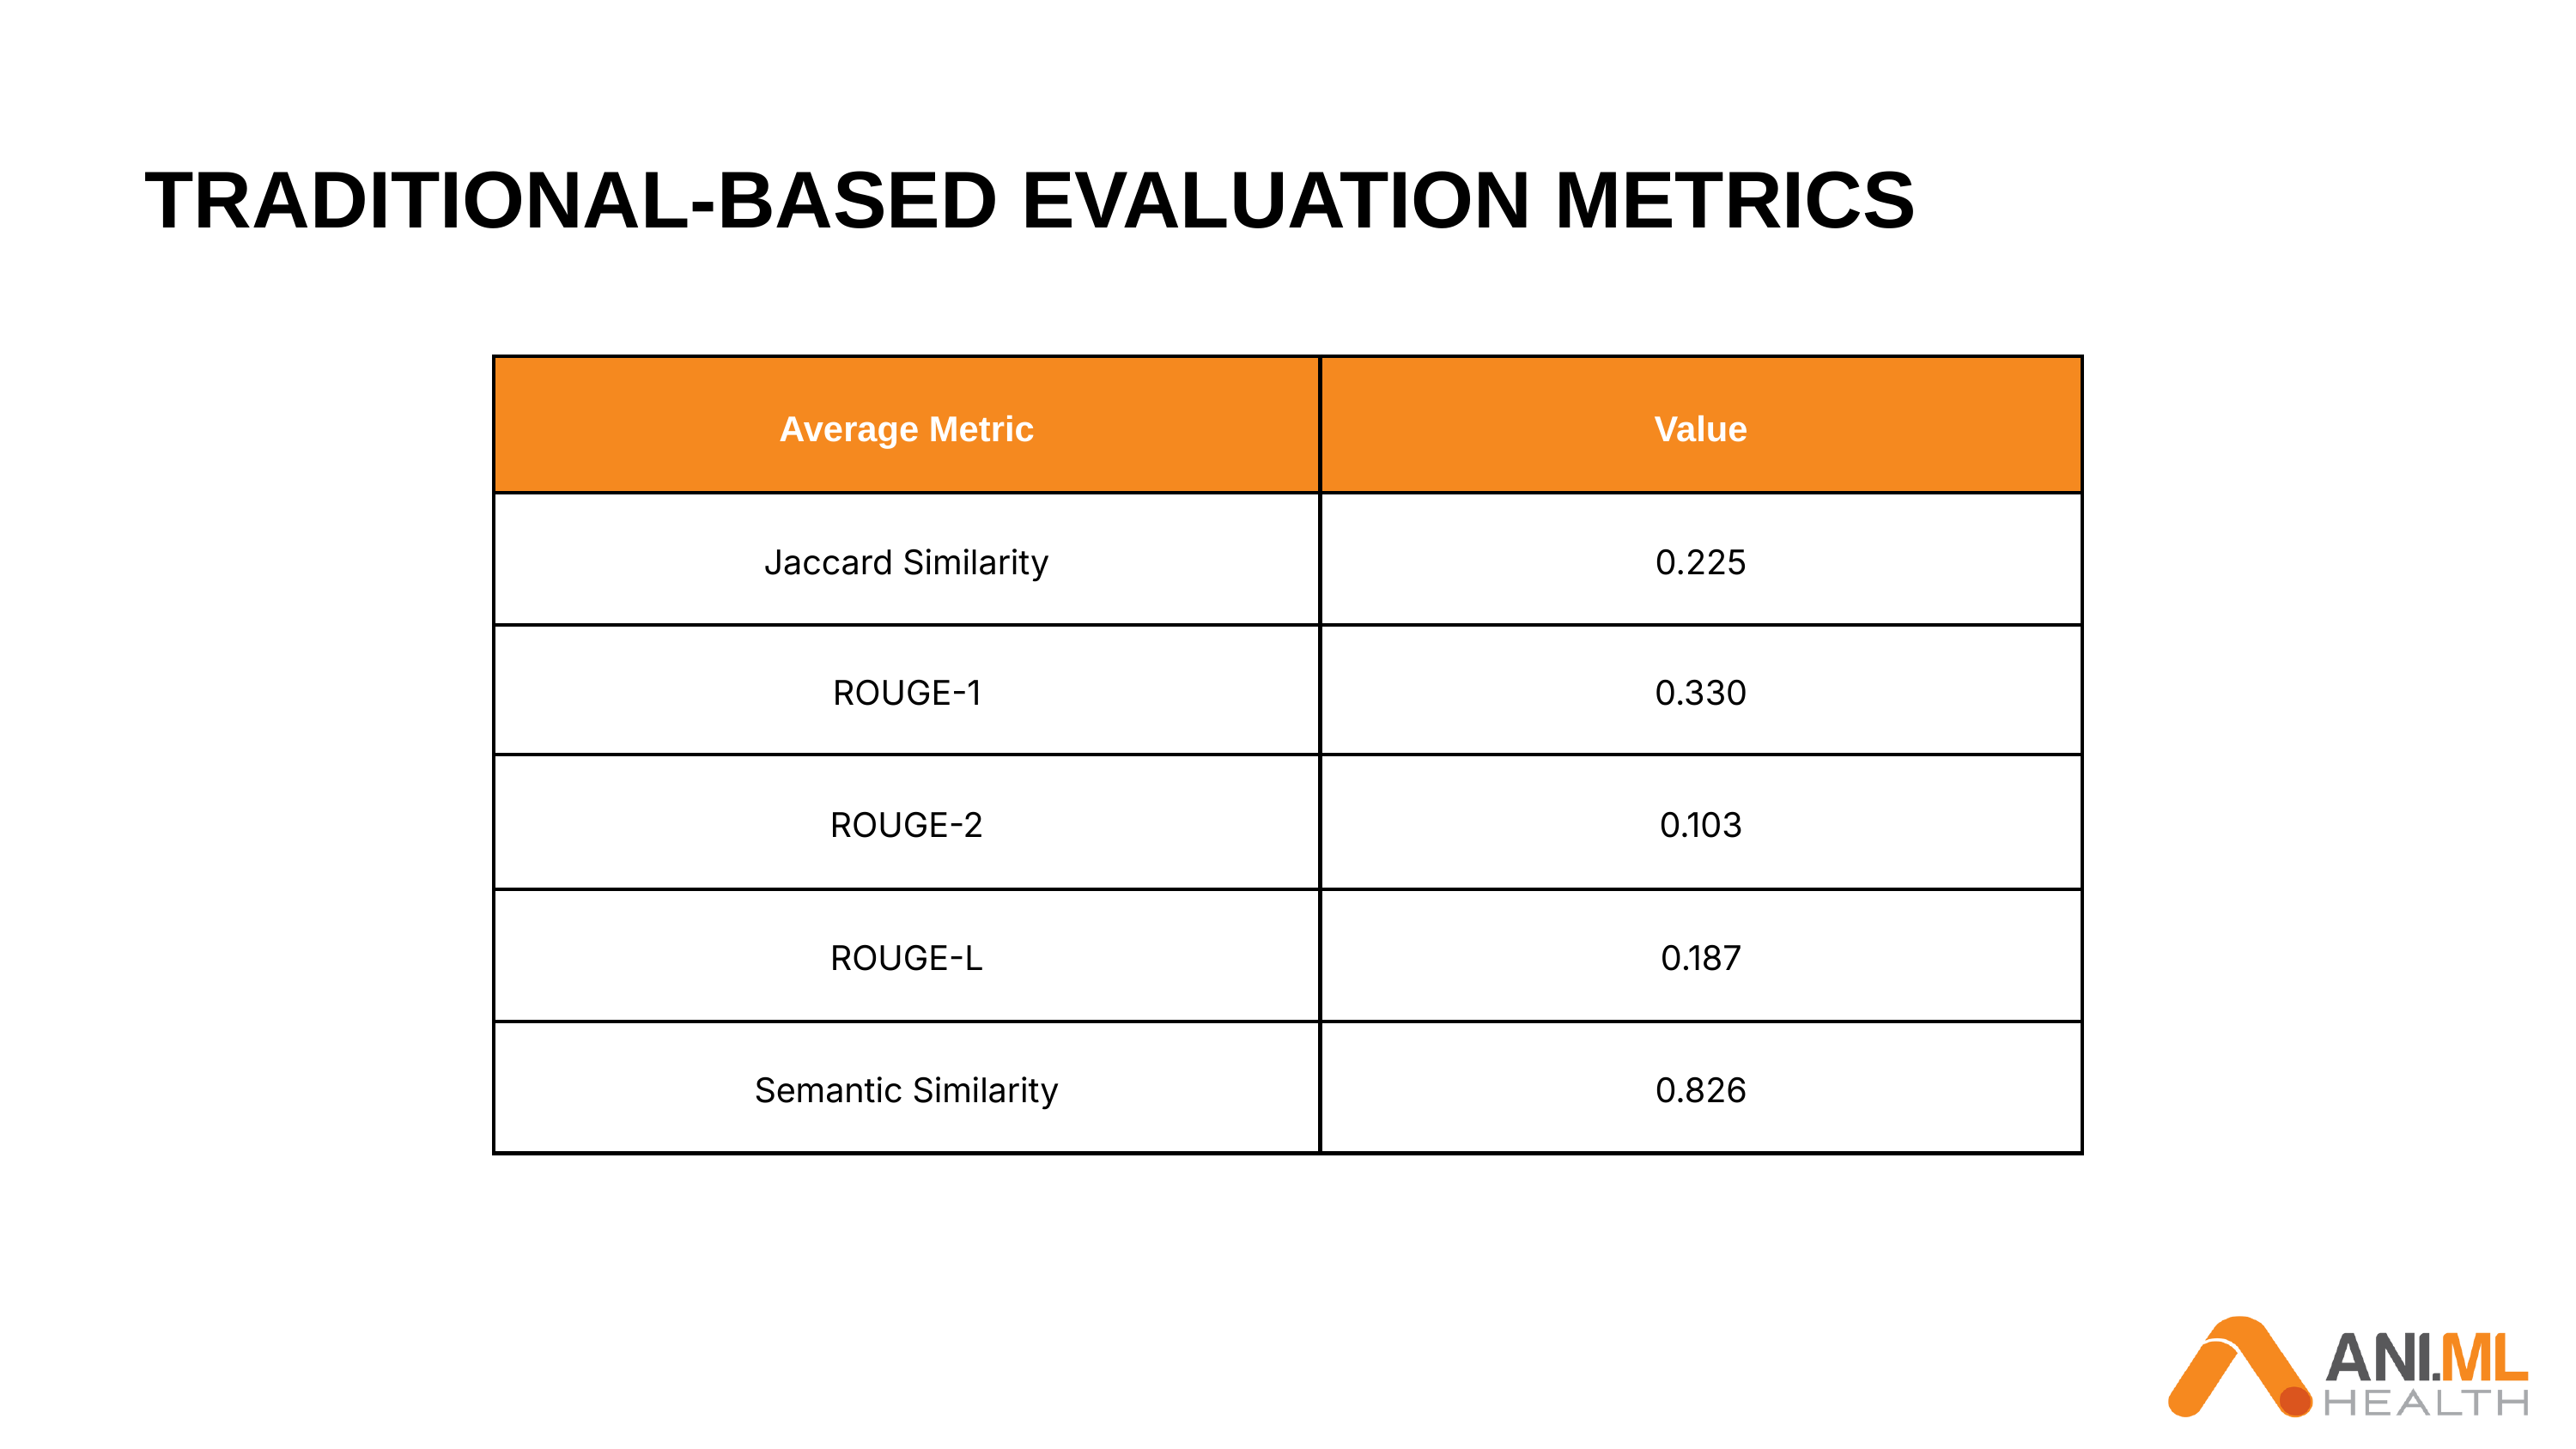

TRADITIONAL-BASED EVALUATION METRICS
| Average Metric | Value |
| --- | --- |
| Jaccard Similarity | 0.225 |
| ROUGE-1 | 0.330 |
| ROUGE-2 | 0.103 |
| ROUGE-L | 0.187 |
| Semantic Similarity | 0.826 |